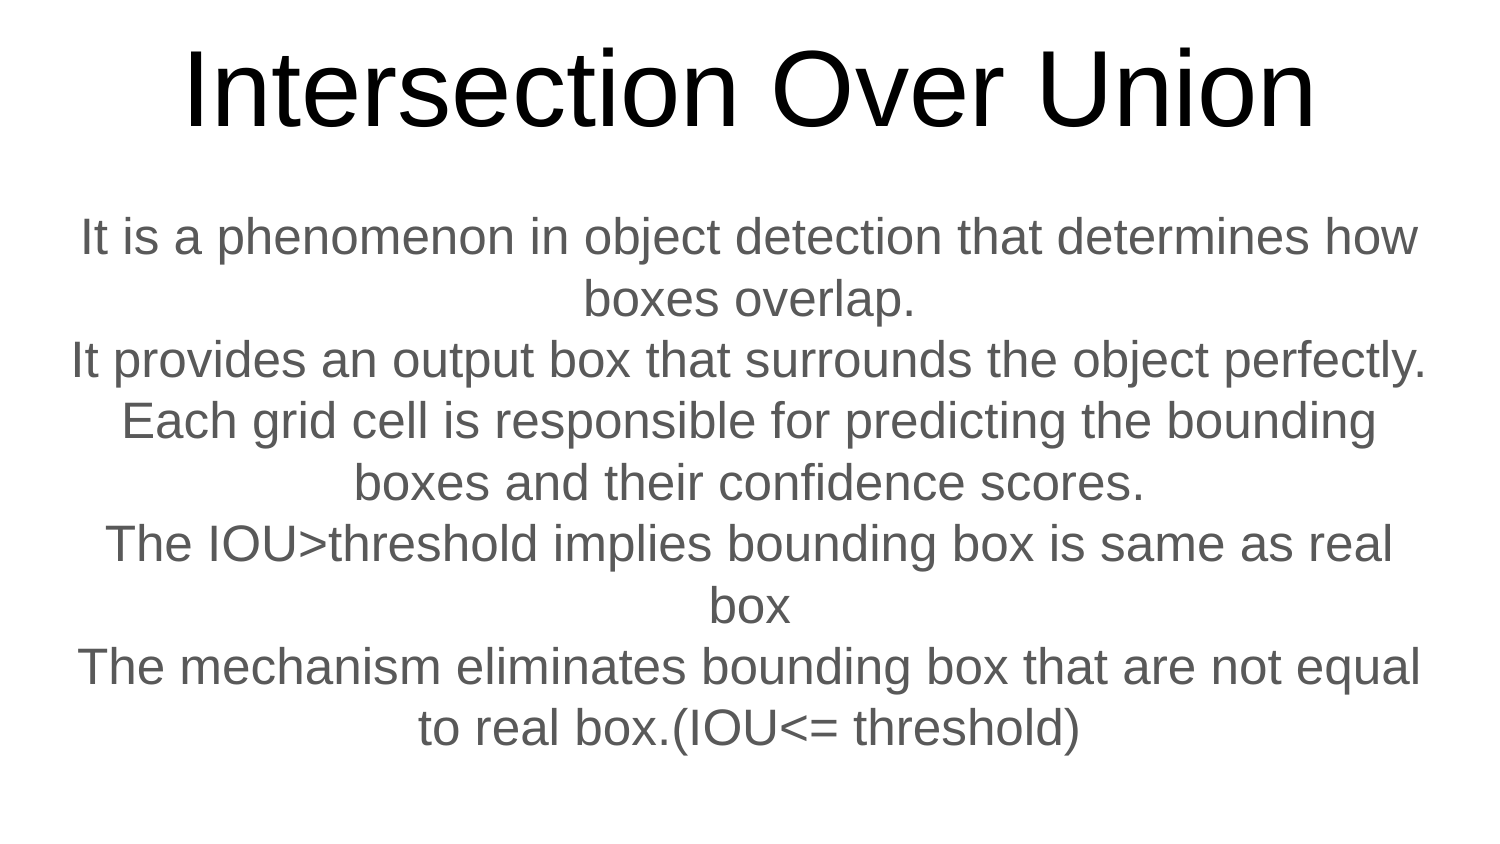

# Intersection Over Union
It is a phenomenon in object detection that determines how boxes overlap.
It provides an output box that surrounds the object perfectly.
Each grid cell is responsible for predicting the bounding boxes and their confidence scores.
The IOU>threshold implies bounding box is same as real box
The mechanism eliminates bounding box that are not equal to real box.(IOU<= threshold)